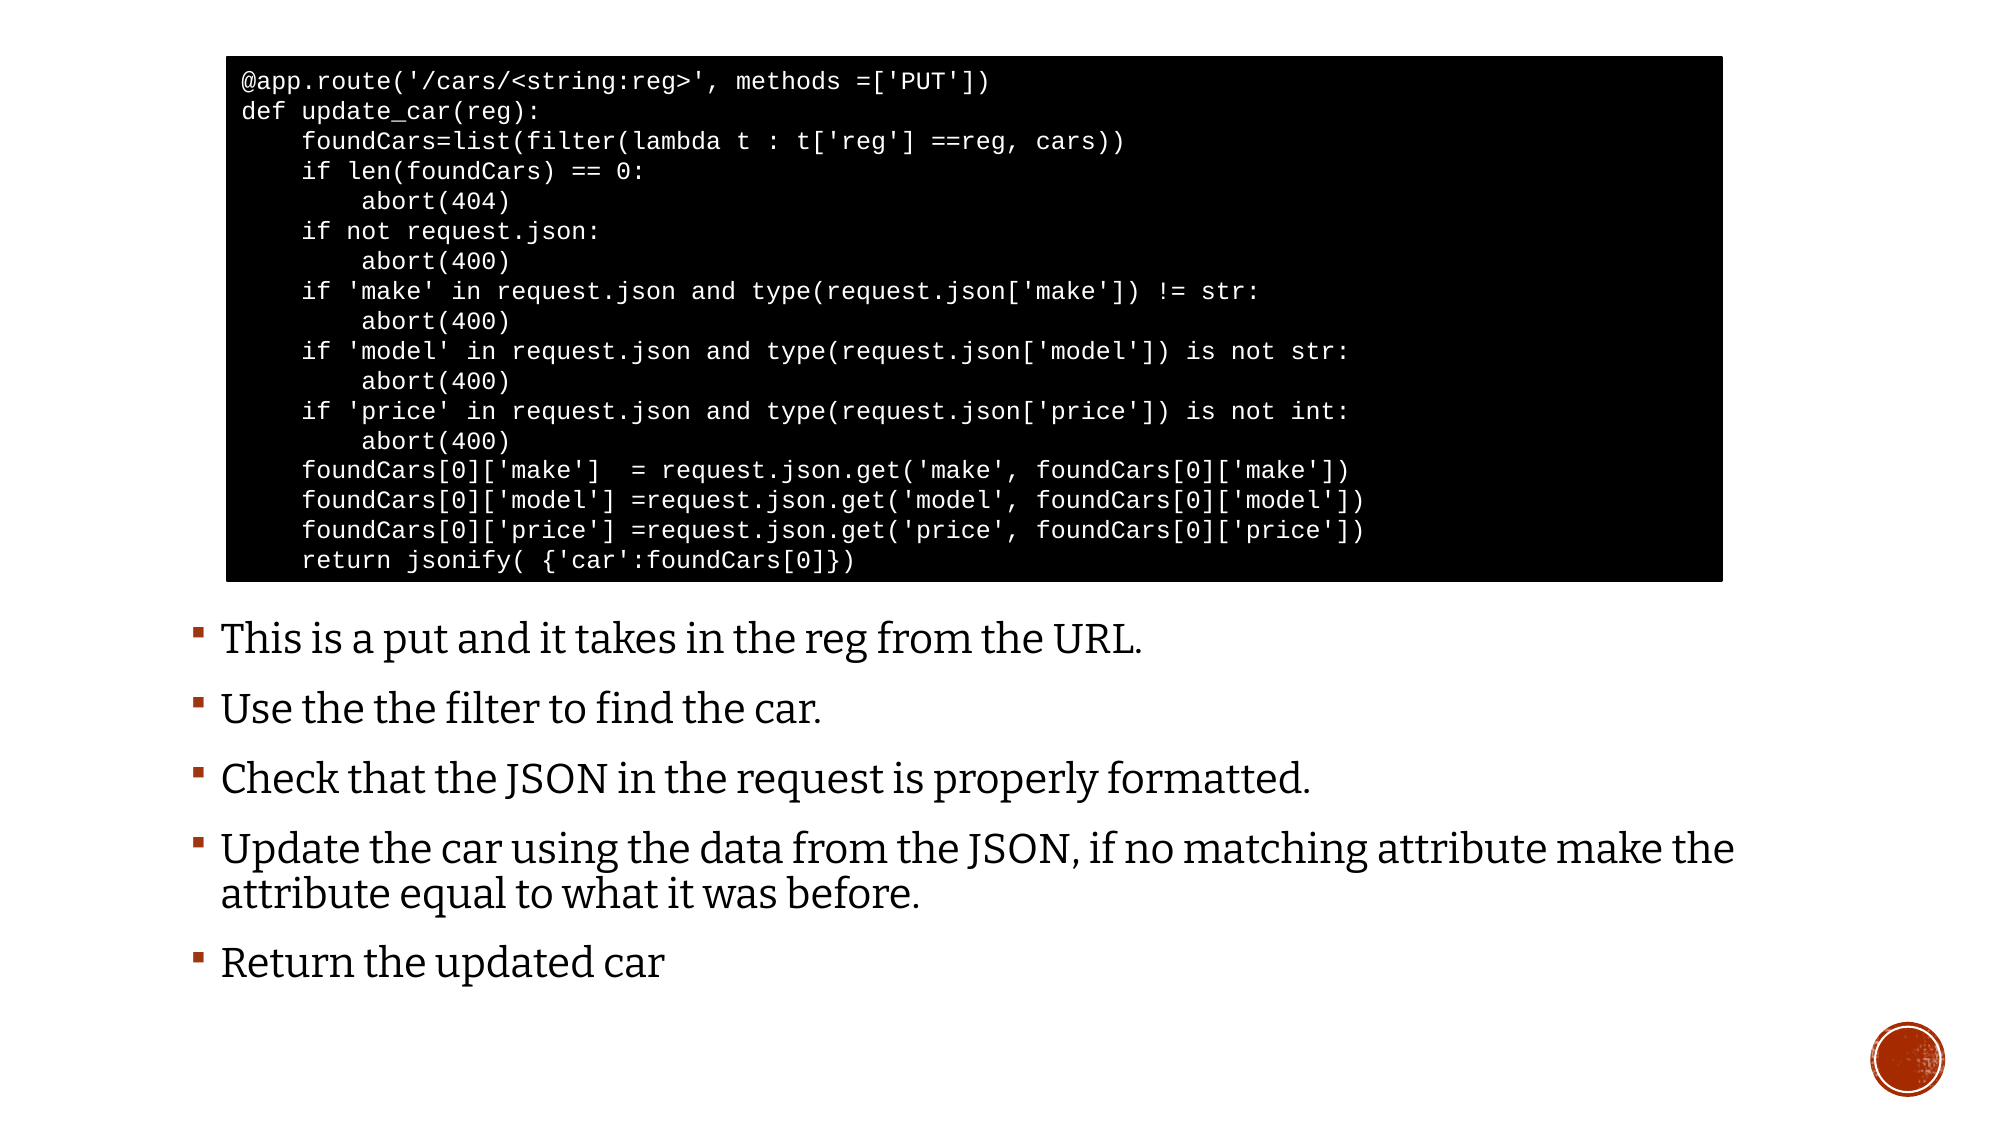

@app.route('/cars/<string:reg>', methods =['PUT'])
def update_car(reg):
    foundCars=list(filter(lambda t : t['reg'] ==reg, cars))
    if len(foundCars) == 0:
        abort(404)
    if not request.json:
        abort(400)
    if 'make' in request.json and type(request.json['make']) != str:
        abort(400)
    if 'model' in request.json and type(request.json['model']) is not str:
        abort(400)
    if 'price' in request.json and type(request.json['price']) is not int:
        abort(400)
    foundCars[0]['make']  = request.json.get('make', foundCars[0]['make'])
    foundCars[0]['model'] =request.json.get('model', foundCars[0]['model'])
    foundCars[0]['price'] =request.json.get('price', foundCars[0]['price'])
    return jsonify( {'car':foundCars[0]})
This is a put and it takes in the reg from the URL.
Use the the filter to find the car.
Check that the JSON in the request is properly formatted.
Update the car using the data from the JSON, if no matching attribute make the attribute equal to what it was before.
Return the updated car